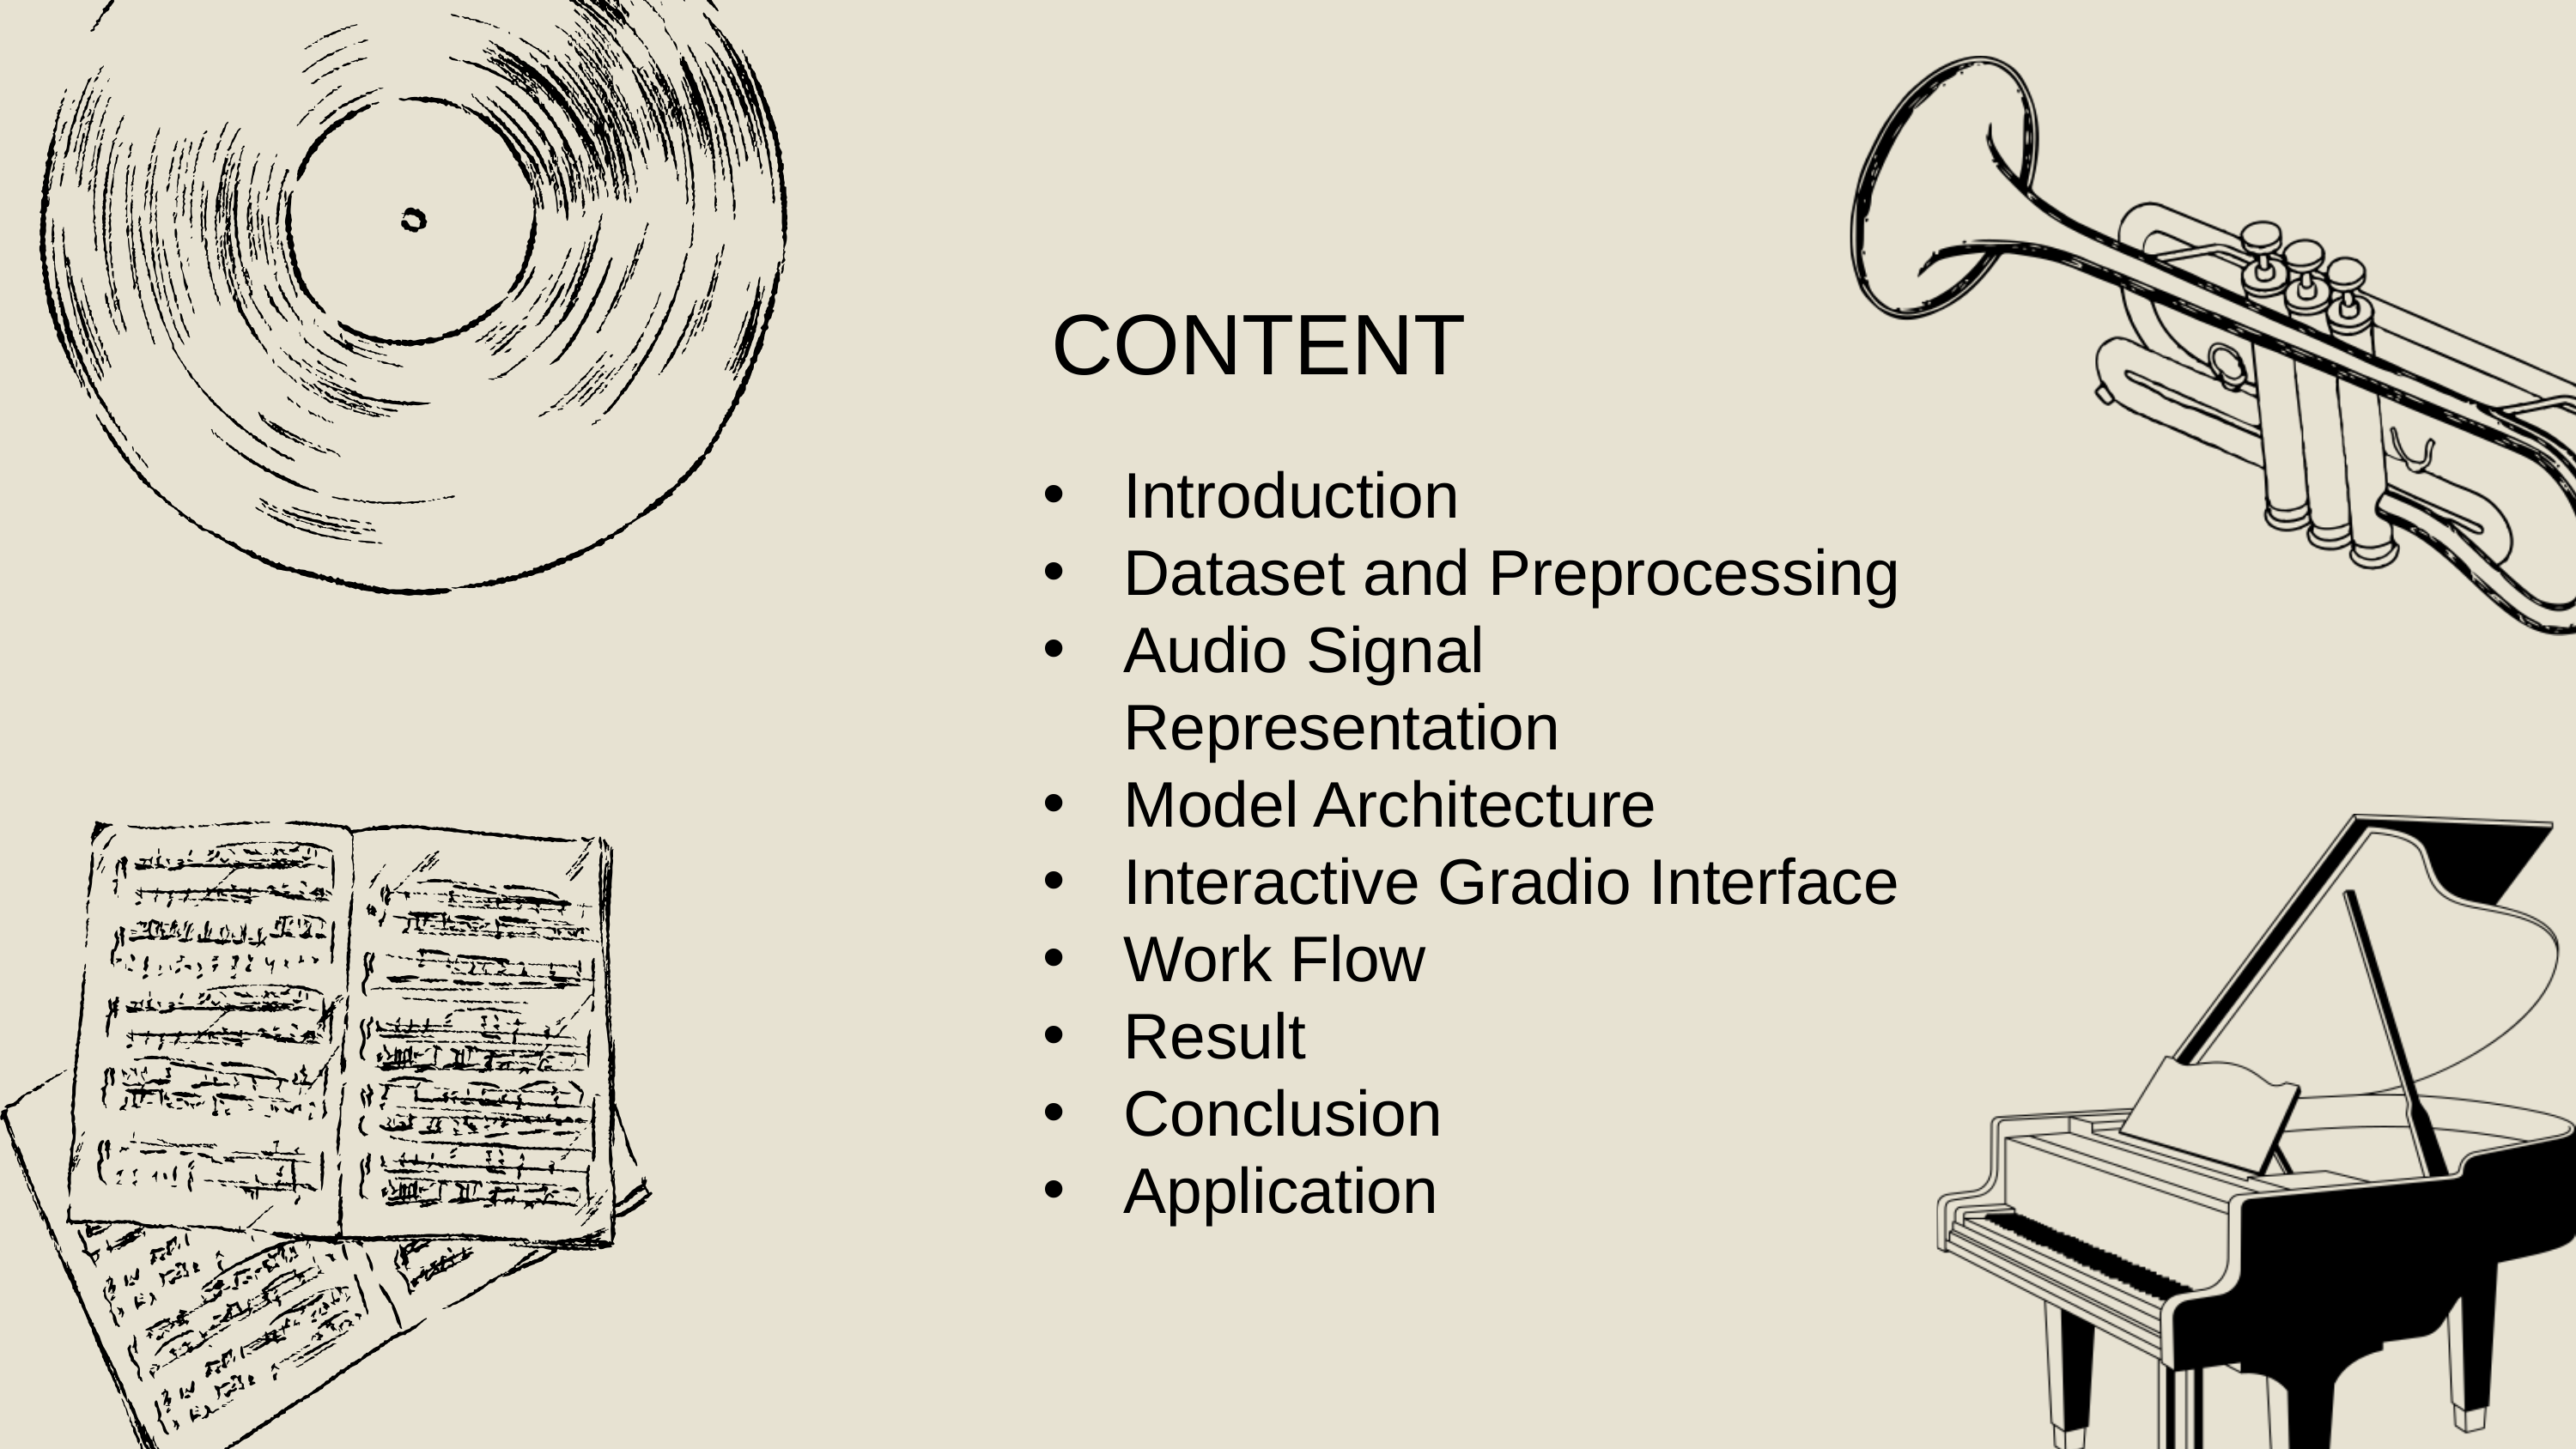

CONTENT

Introduction
Dataset and Preprocessing
Audio Signal Representation
Model Architecture
Interactive Gradio Interface
Work Flow
Result
Conclusion
Application